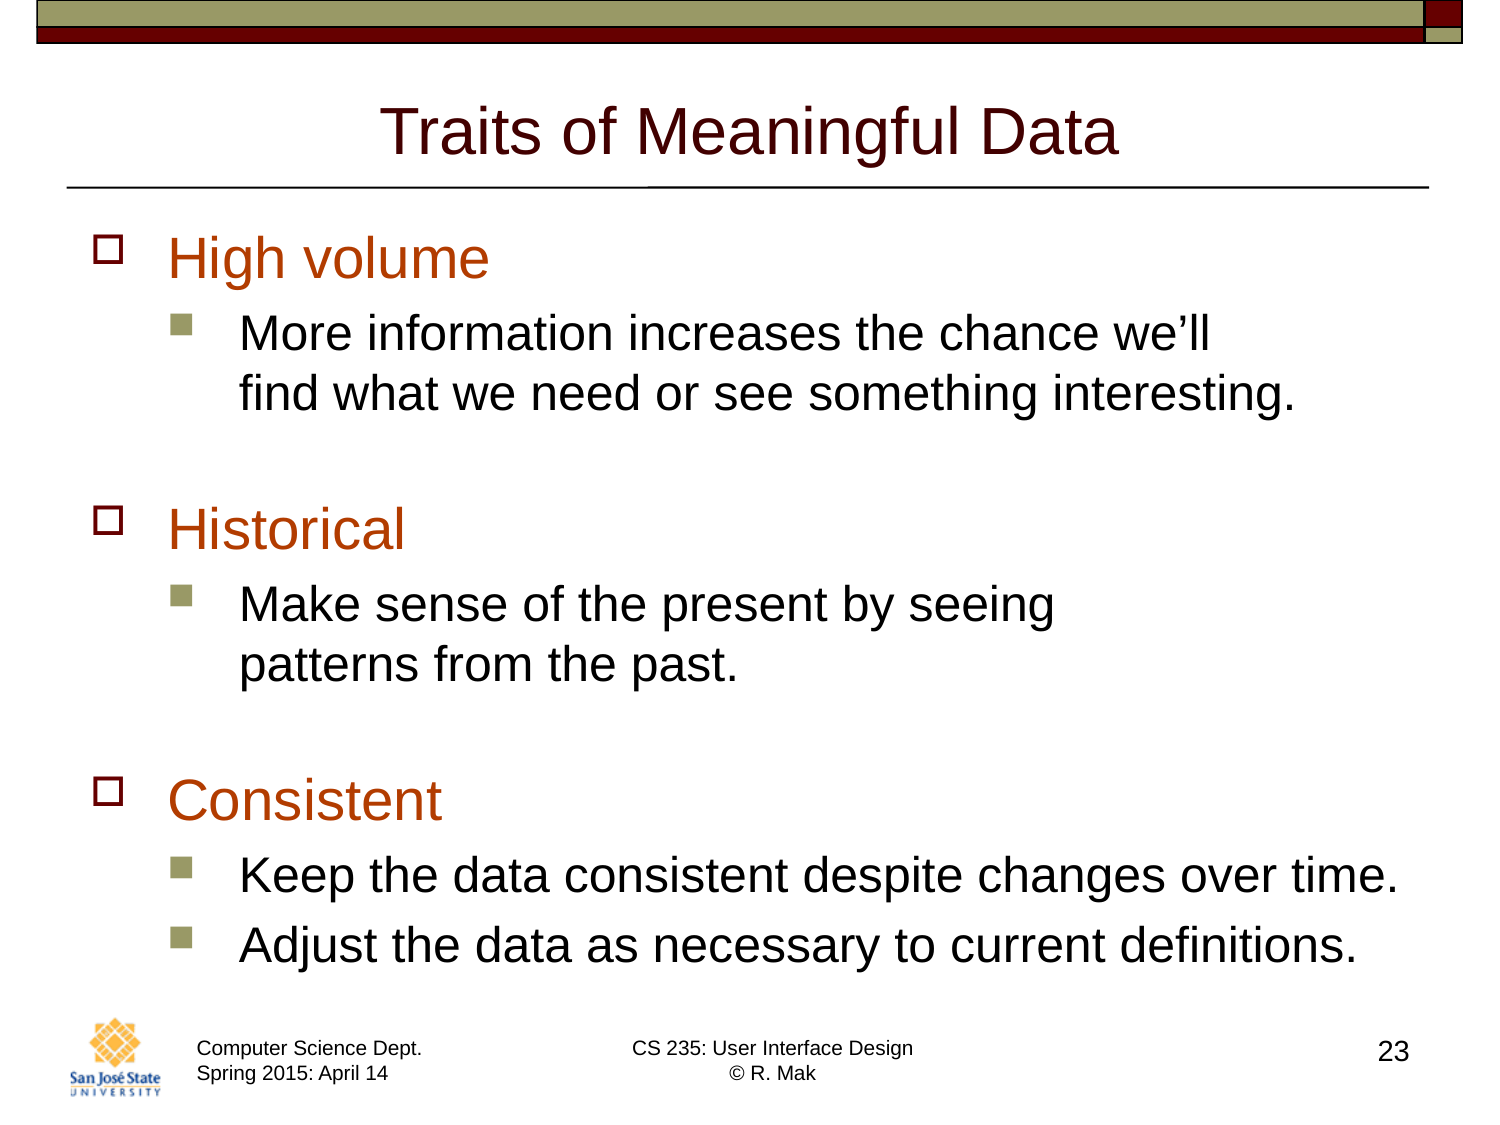

# Traits of Meaningful Data
High volume
More information increases the chance we’ll
find what we need or see something interesting.

Historical
Make sense of the present by seeing
patterns from the past.

Consistent
Keep the data consistent despite changes over time.
Adjust the data as necessary to current definitions.
23